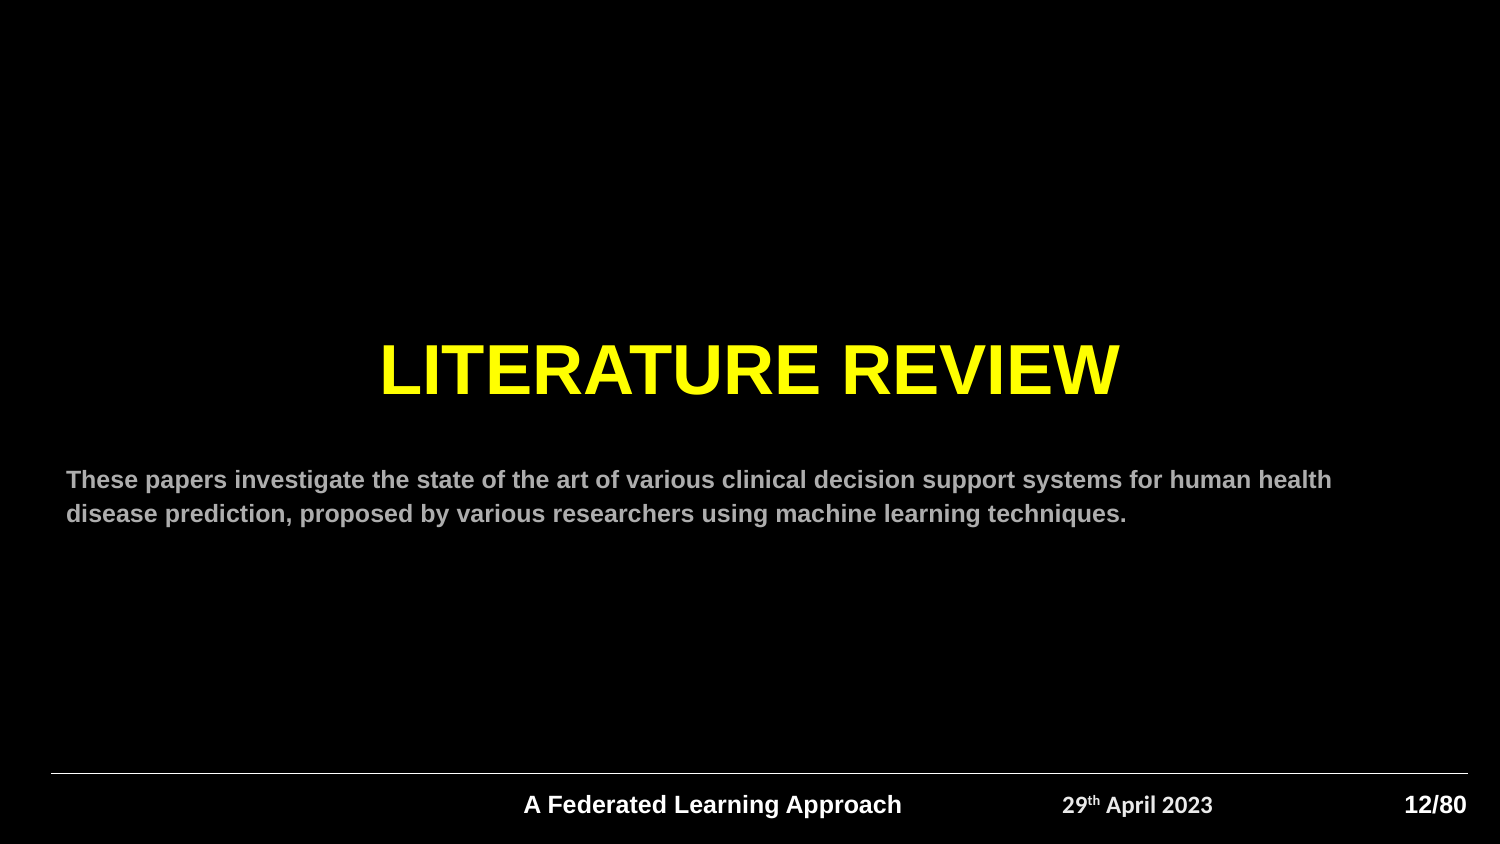

LITERATURE REVIEW
These papers investigate the state of the art of various clinical decision support systems for human health disease prediction, proposed by various researchers using machine learning techniques.
A Federated Learning Approach
29th April 2023

12/80